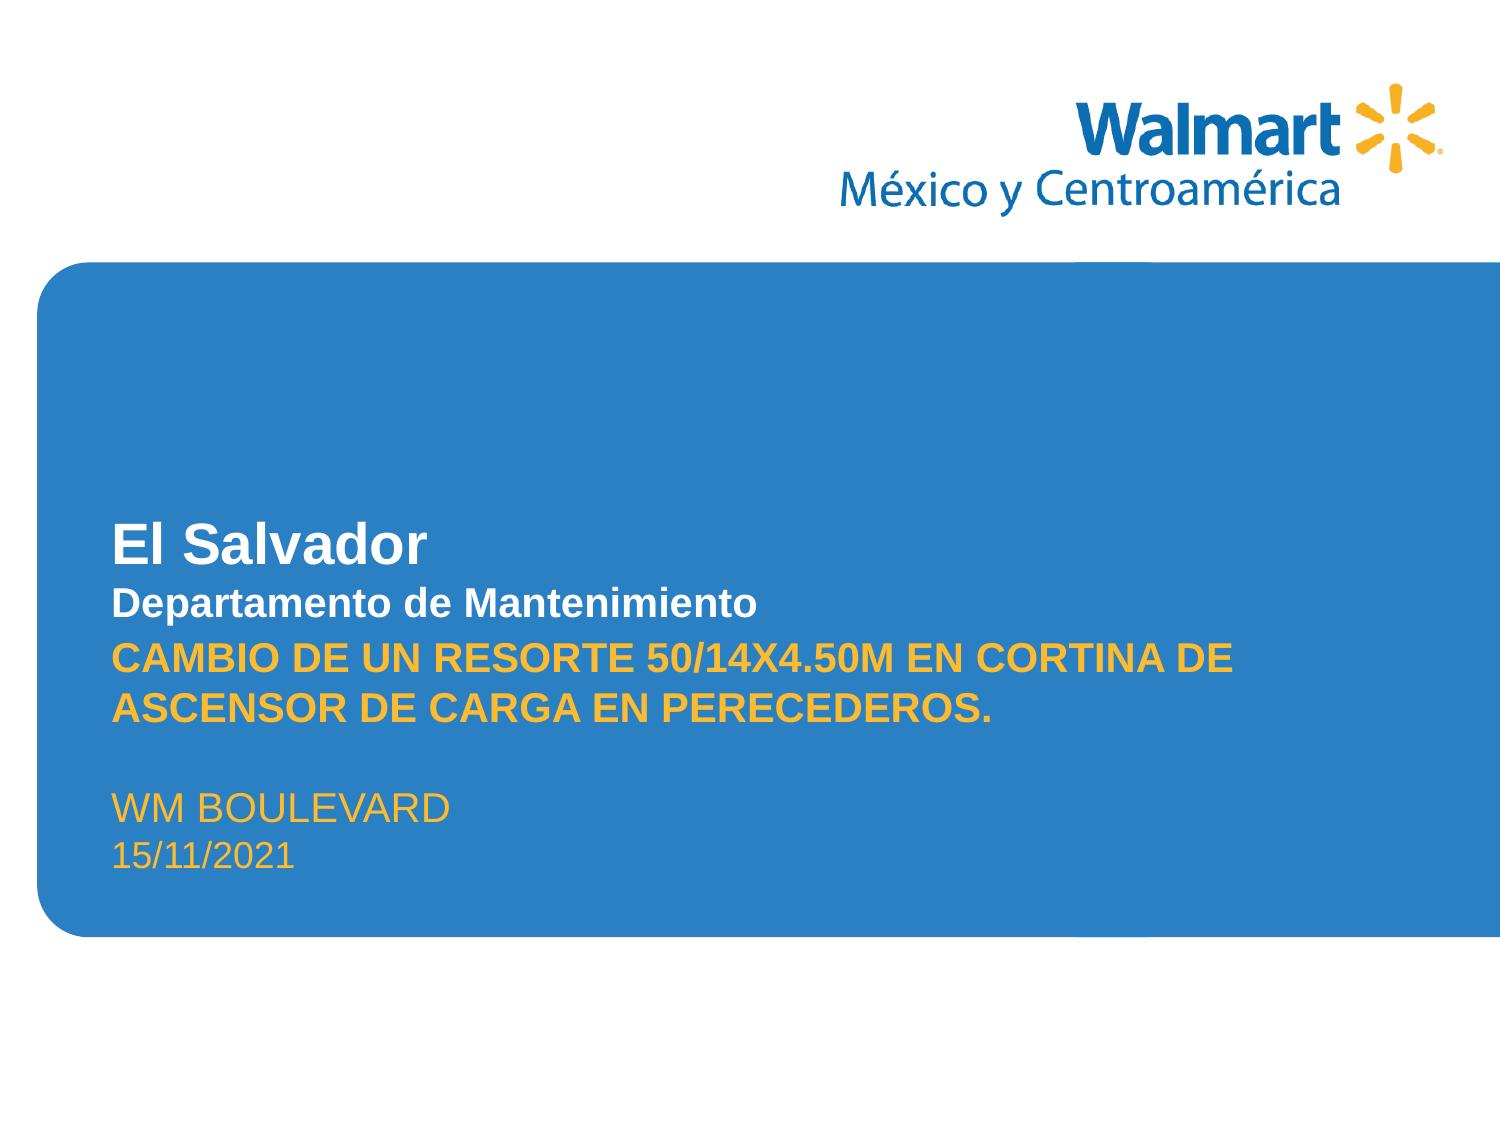

CAMBIO DE UN RESORTE 50/14X4.50M EN CORTINA DE ASCENSOR DE CARGA EN PERECEDEROS.

WM BOULEVARD
15/11/2021

# El Salvador Departamento de Mantenimiento